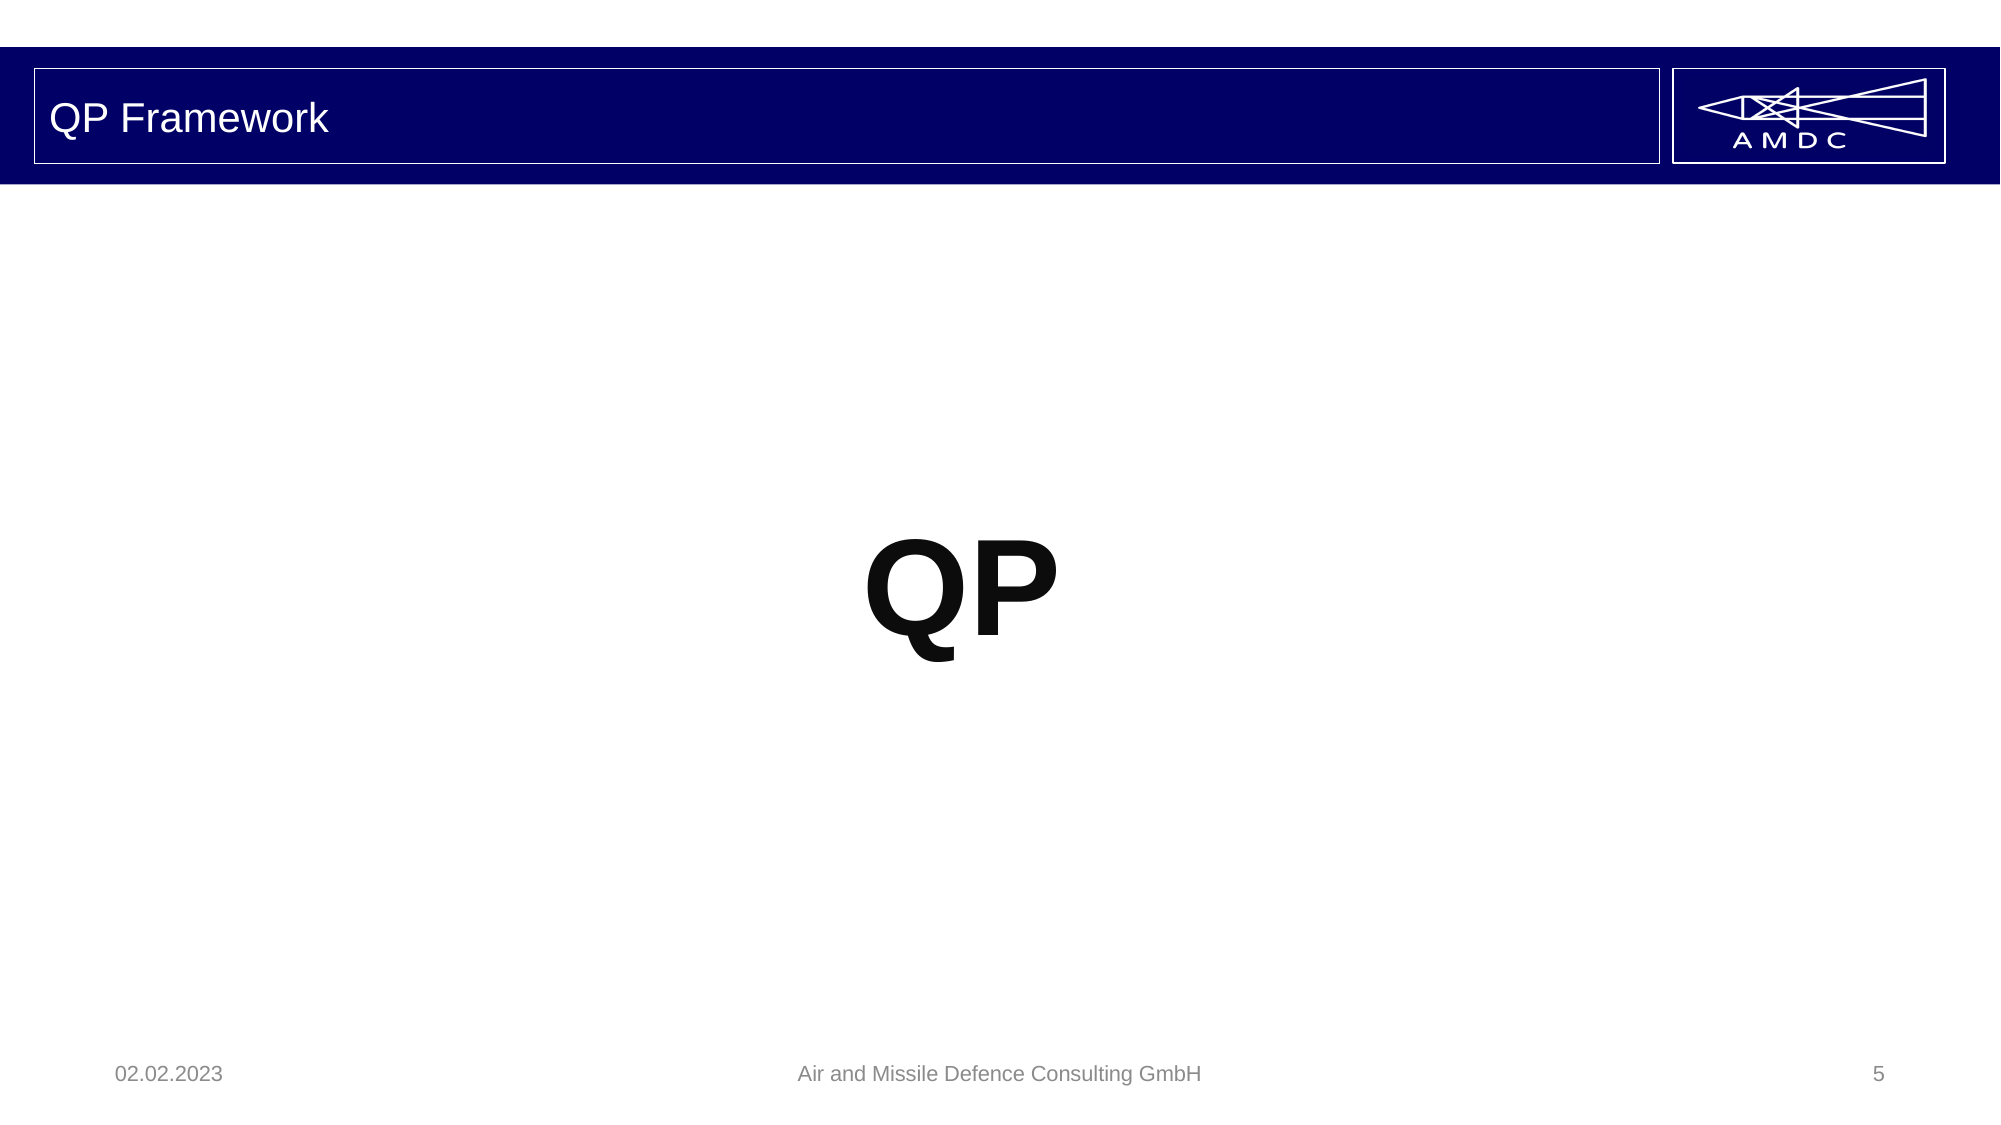

# QP Framework
QP
02.02.2023
Air and Missile Defence Consulting GmbH
5